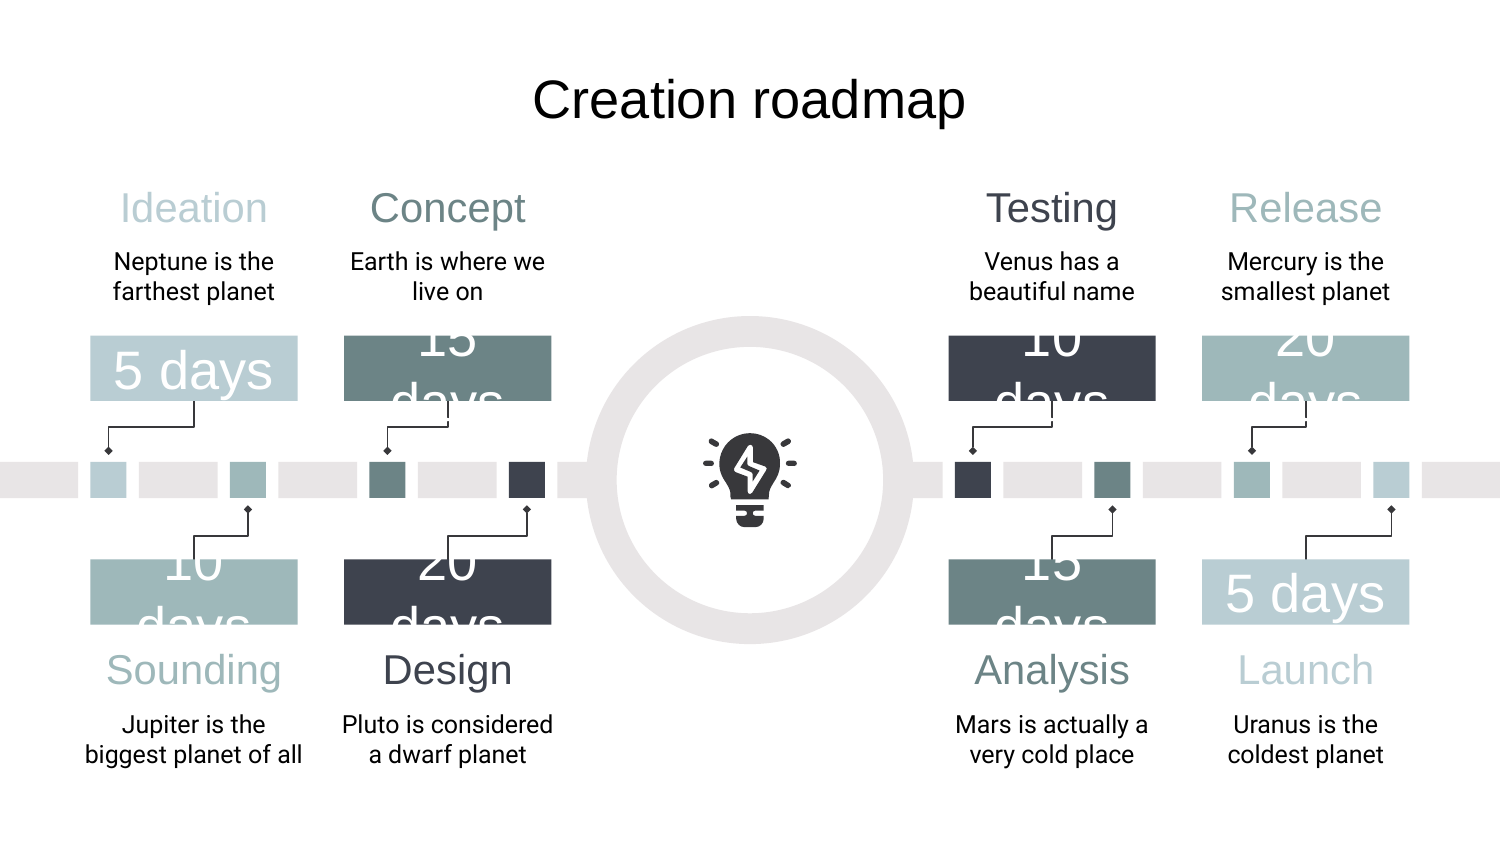

# Creation roadmap
Ideation
Neptune is the farthest planet
5 days

Concept
Earth is where we live on
15 days

Testing
Venus has a beautiful name
10 days

Release
Mercury is the smallest planet
20 days

10 days
Sounding
Jupiter is the biggest planet of all

20 days
Design
Pluto is considered a dwarf planet

15 days
Analysis
Mars is actually a very cold place

5 days
Launch
Uranus is the coldest planet